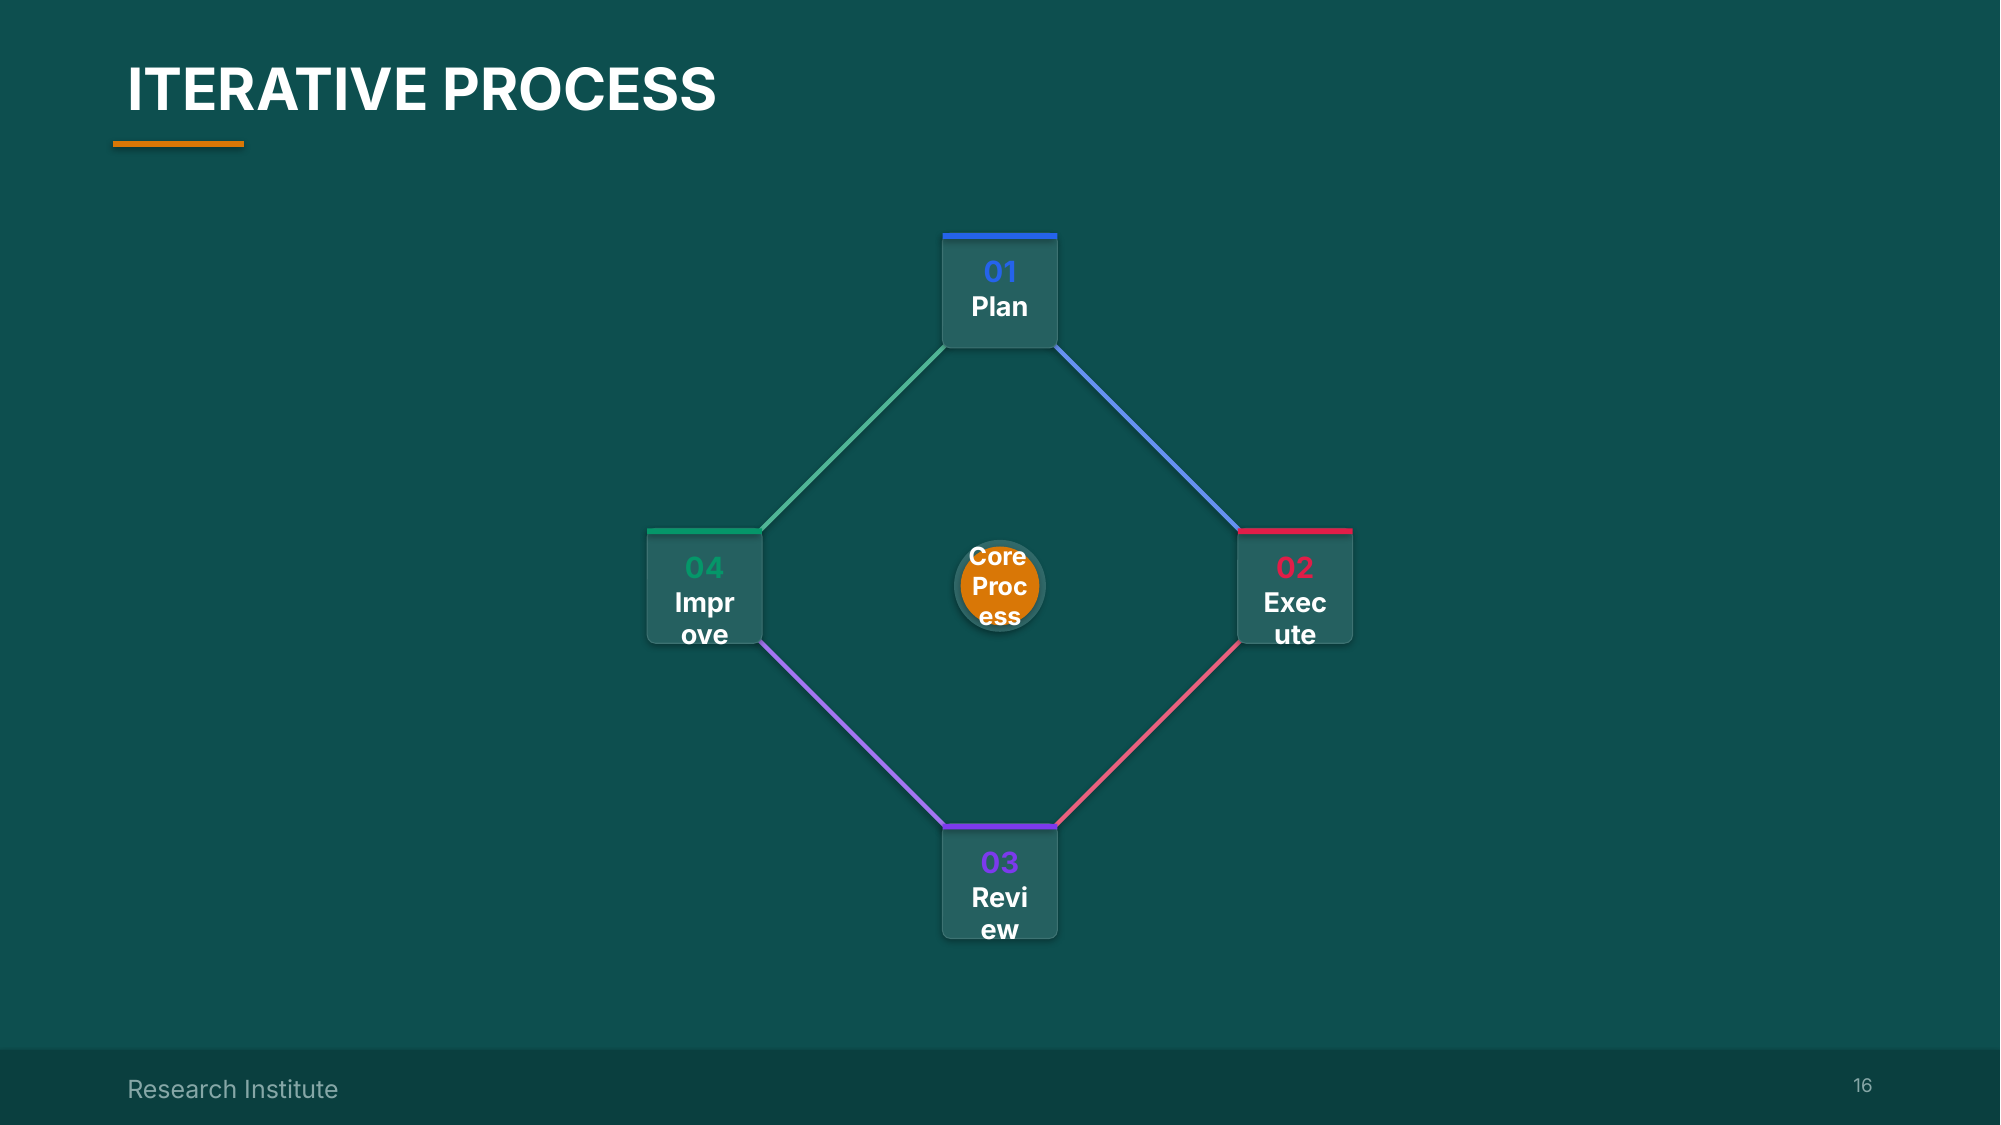

ITERATIVE PROCESS

01
Plan

Core
Process
04
02

Improve
Execute

03
Review

Research Institute
16